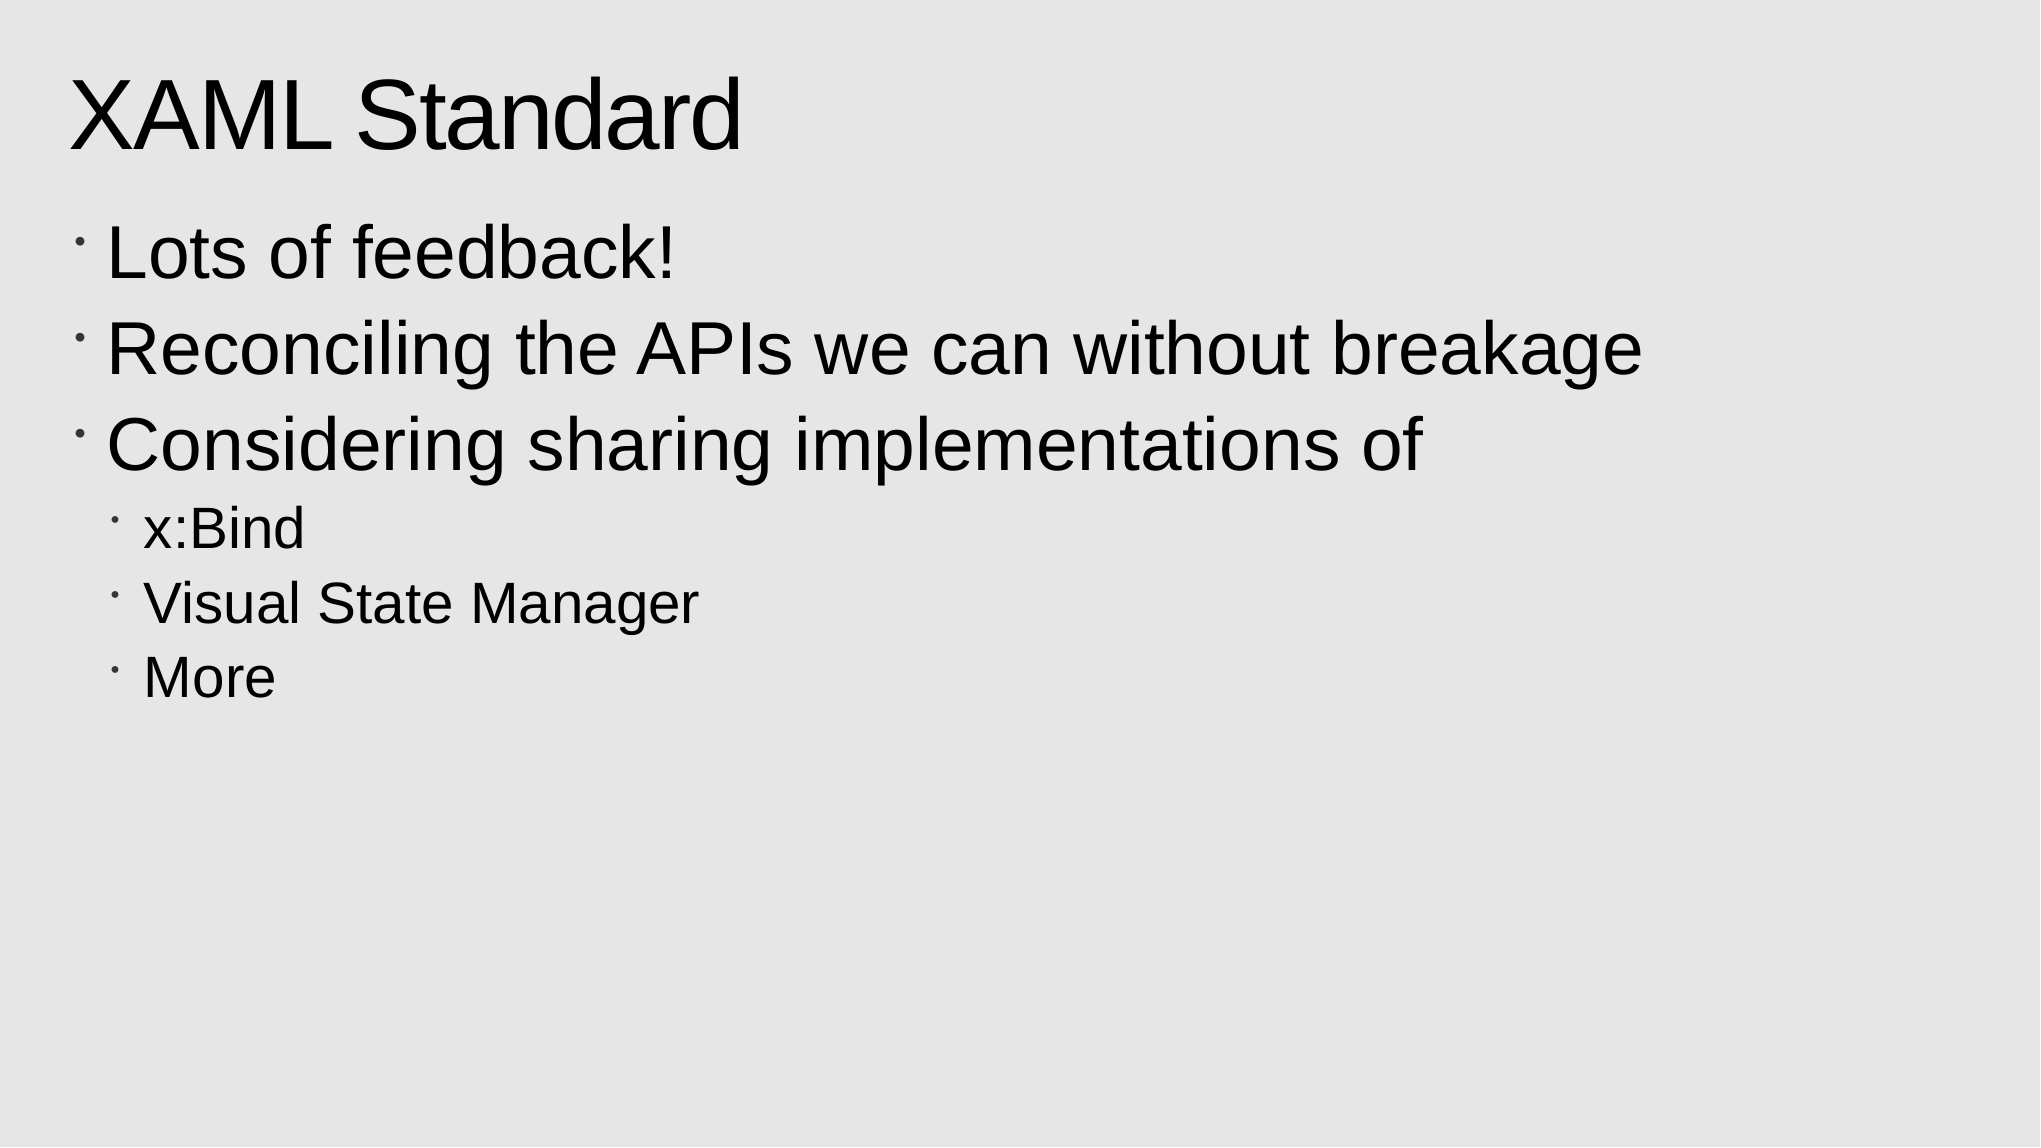

# XAML Standard
Lots of feedback!
Reconciling the APIs we can without breakage
Considering sharing implementations of
x:Bind
Visual State Manager
More